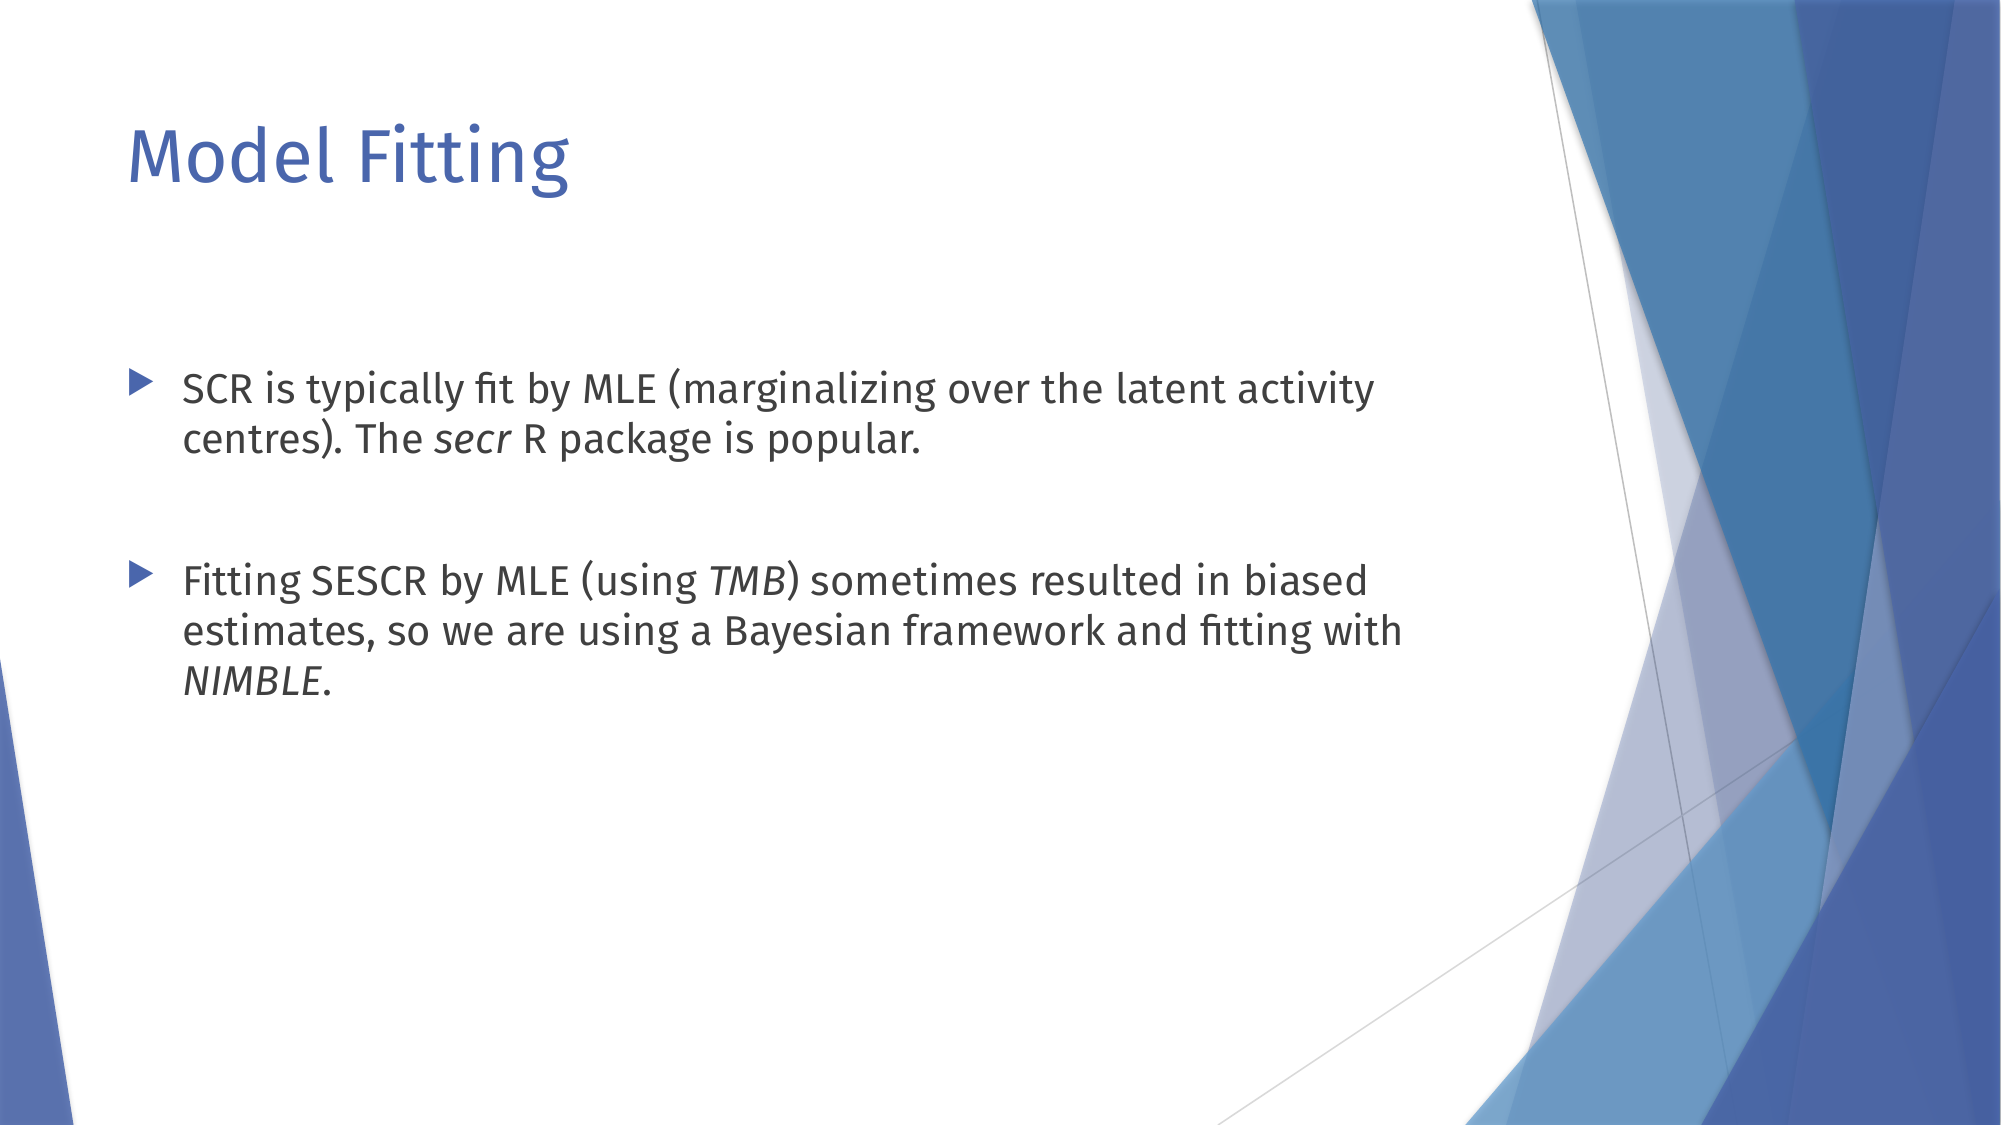

# Model Fitting
SCR is typically fit by MLE (marginalizing over the latent activity centres). The secr R package is popular.

Fitting SESCR by MLE (using TMB) sometimes resulted in biased estimates, so we are using a Bayesian framework and fitting with NIMBLE.